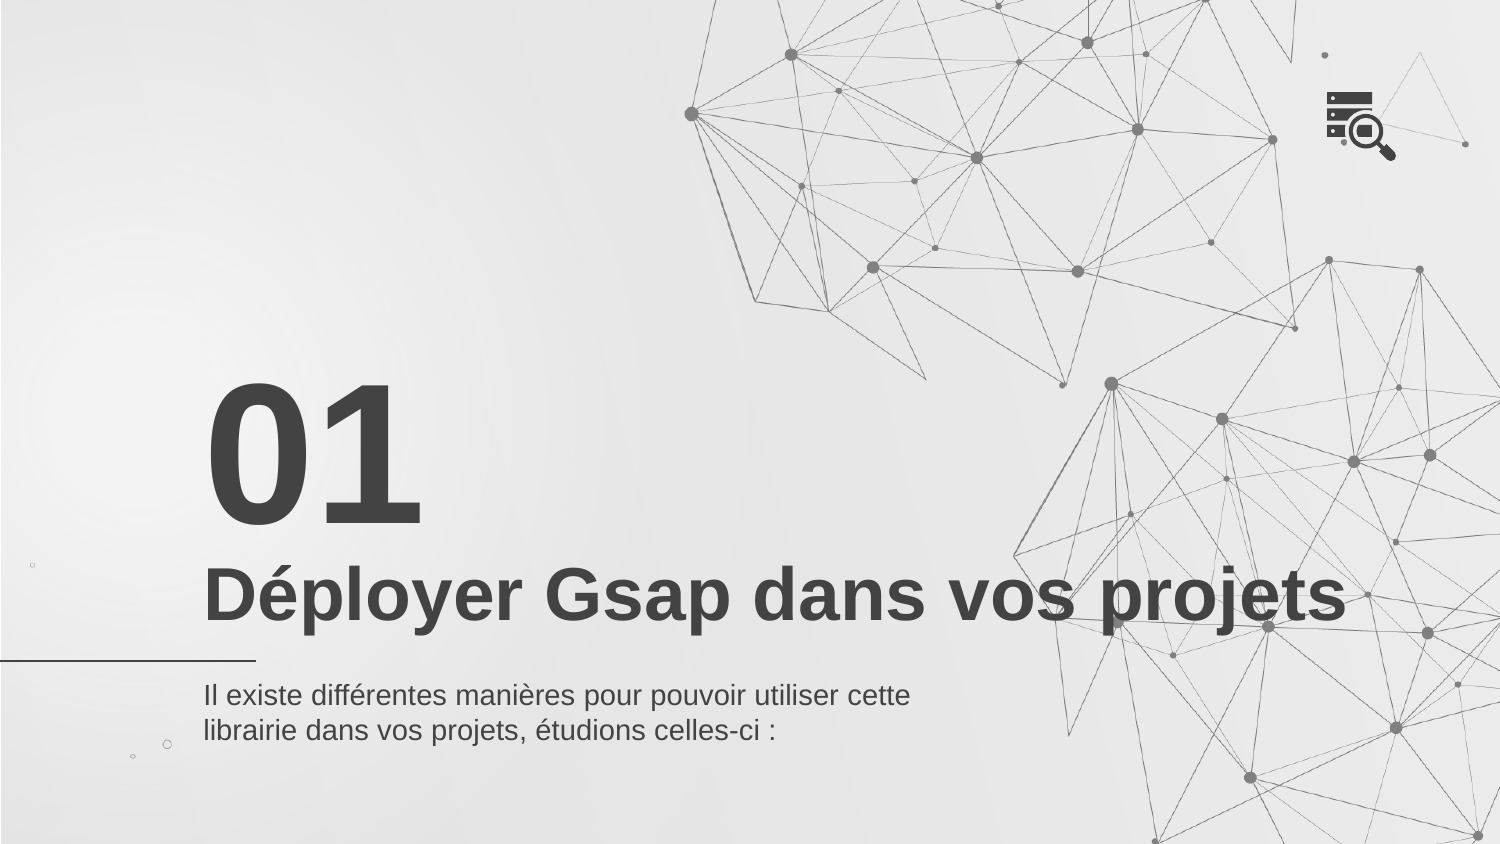

01
# Déployer Gsap dans vos projets
Il existe différentes manières pour pouvoir utiliser cette librairie dans vos projets, étudions celles-ci :